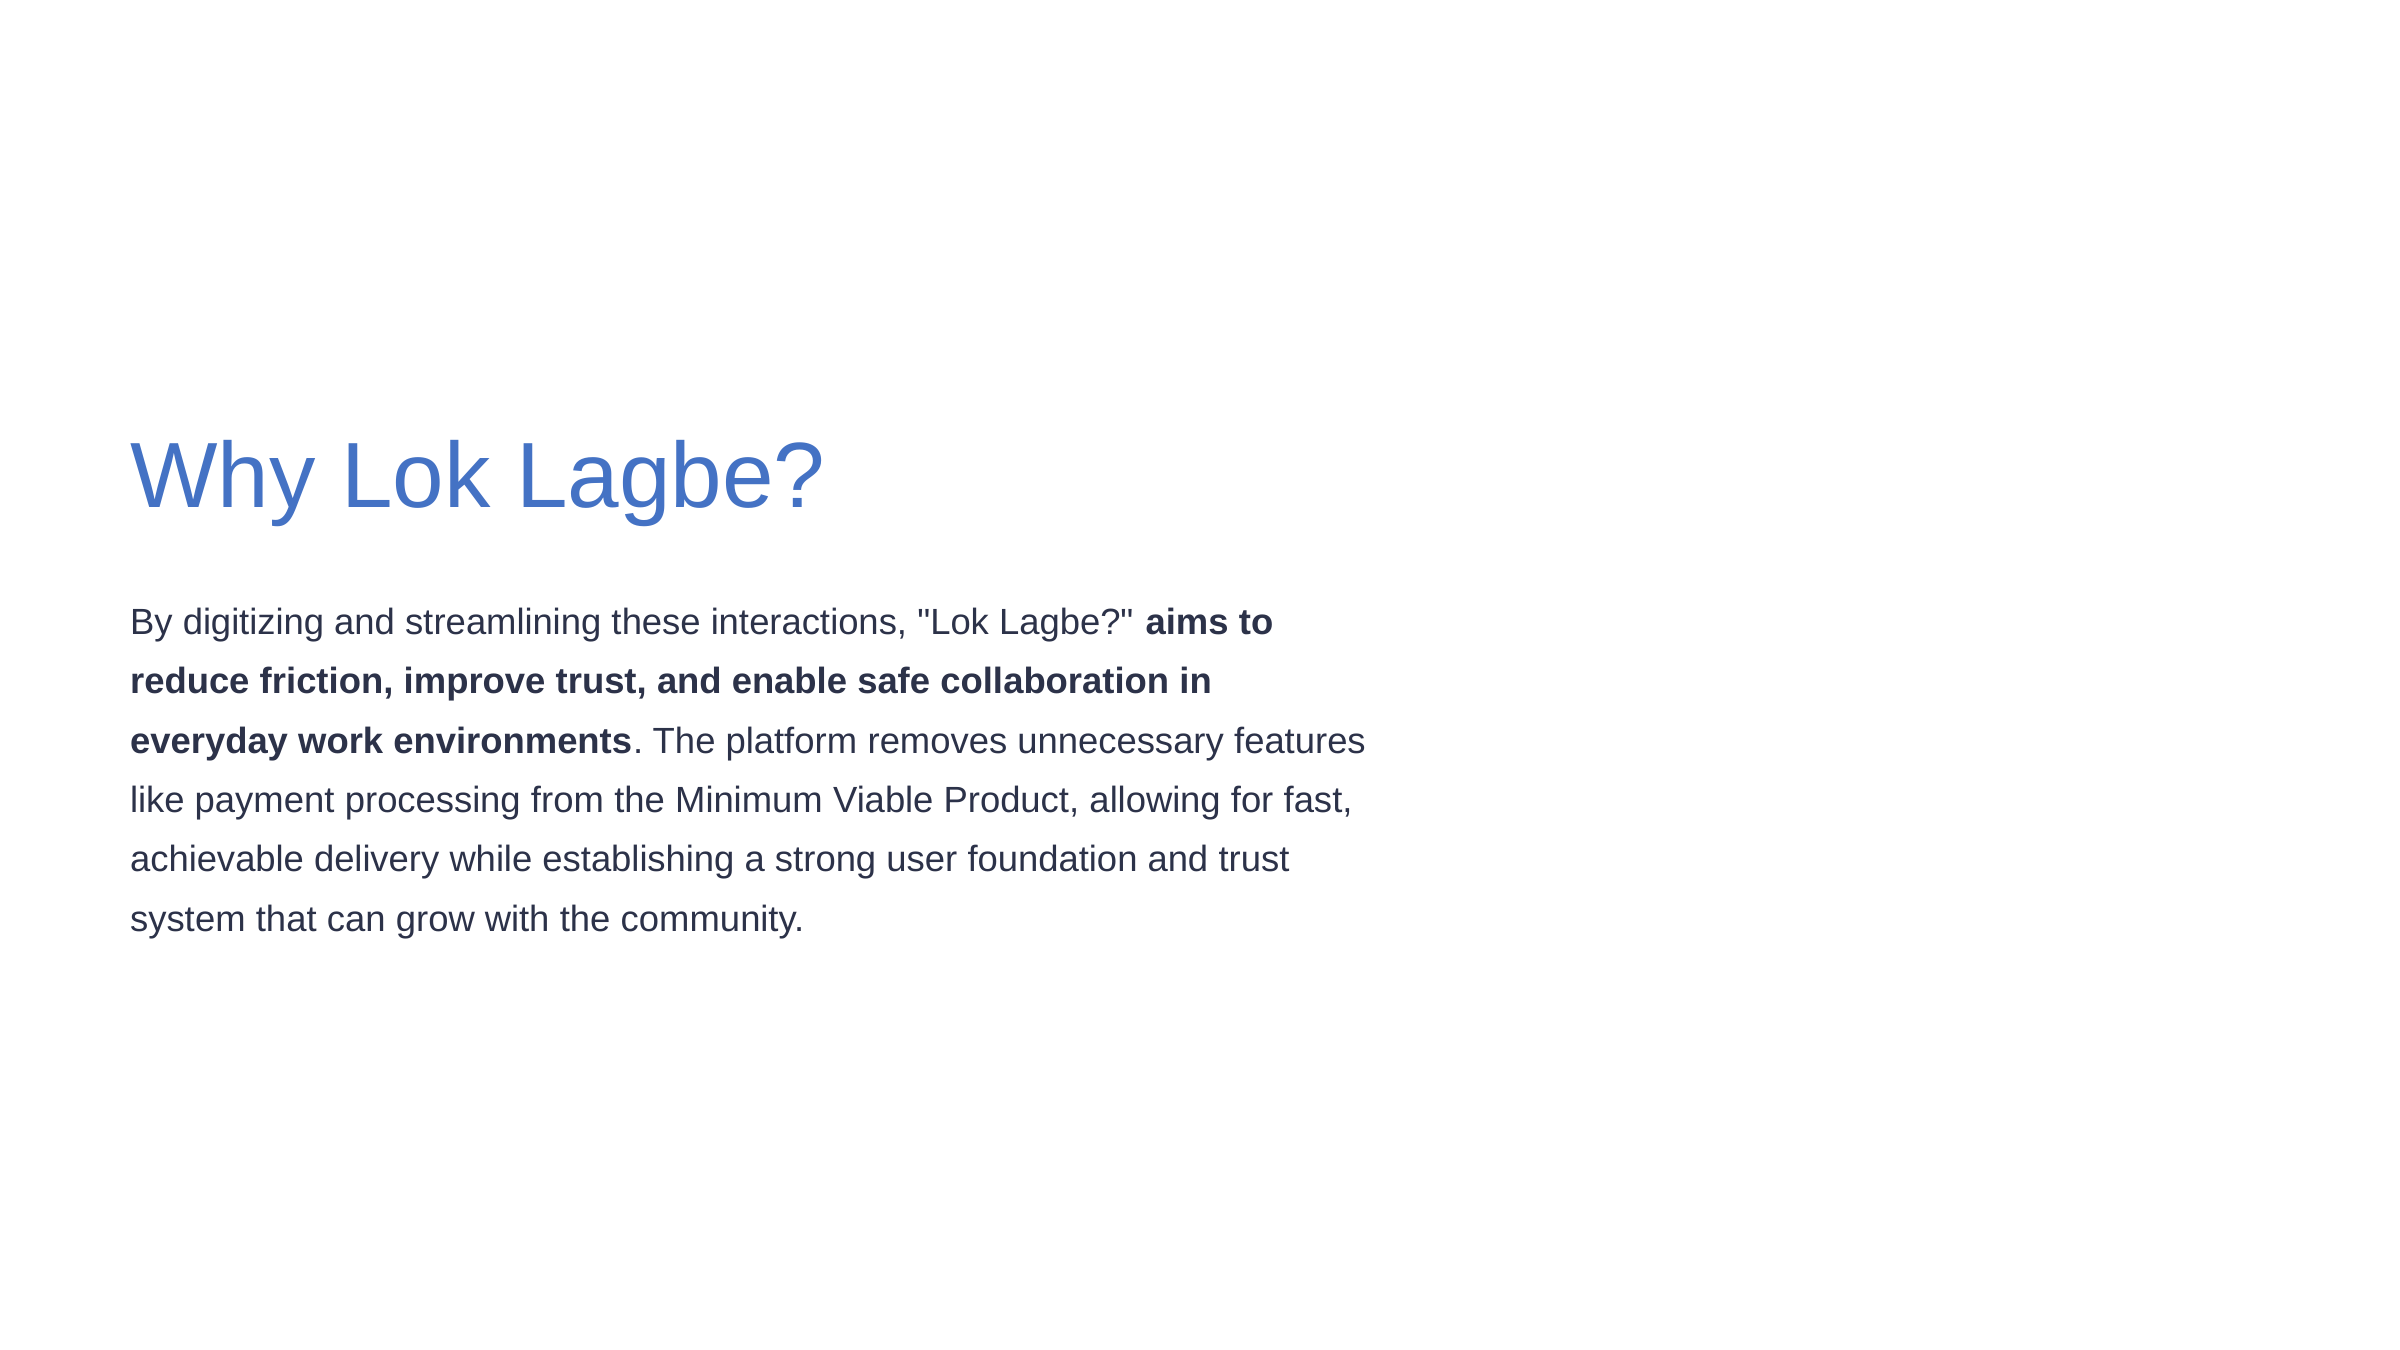

Why Lok Lagbe?
By digitizing and streamlining these interactions, "Lok Lagbe?" aims to reduce friction, improve trust, and enable safe collaboration in everyday work environments. The platform removes unnecessary features like payment processing from the Minimum Viable Product, allowing for fast, achievable delivery while establishing a strong user foundation and trust system that can grow with the community.
?